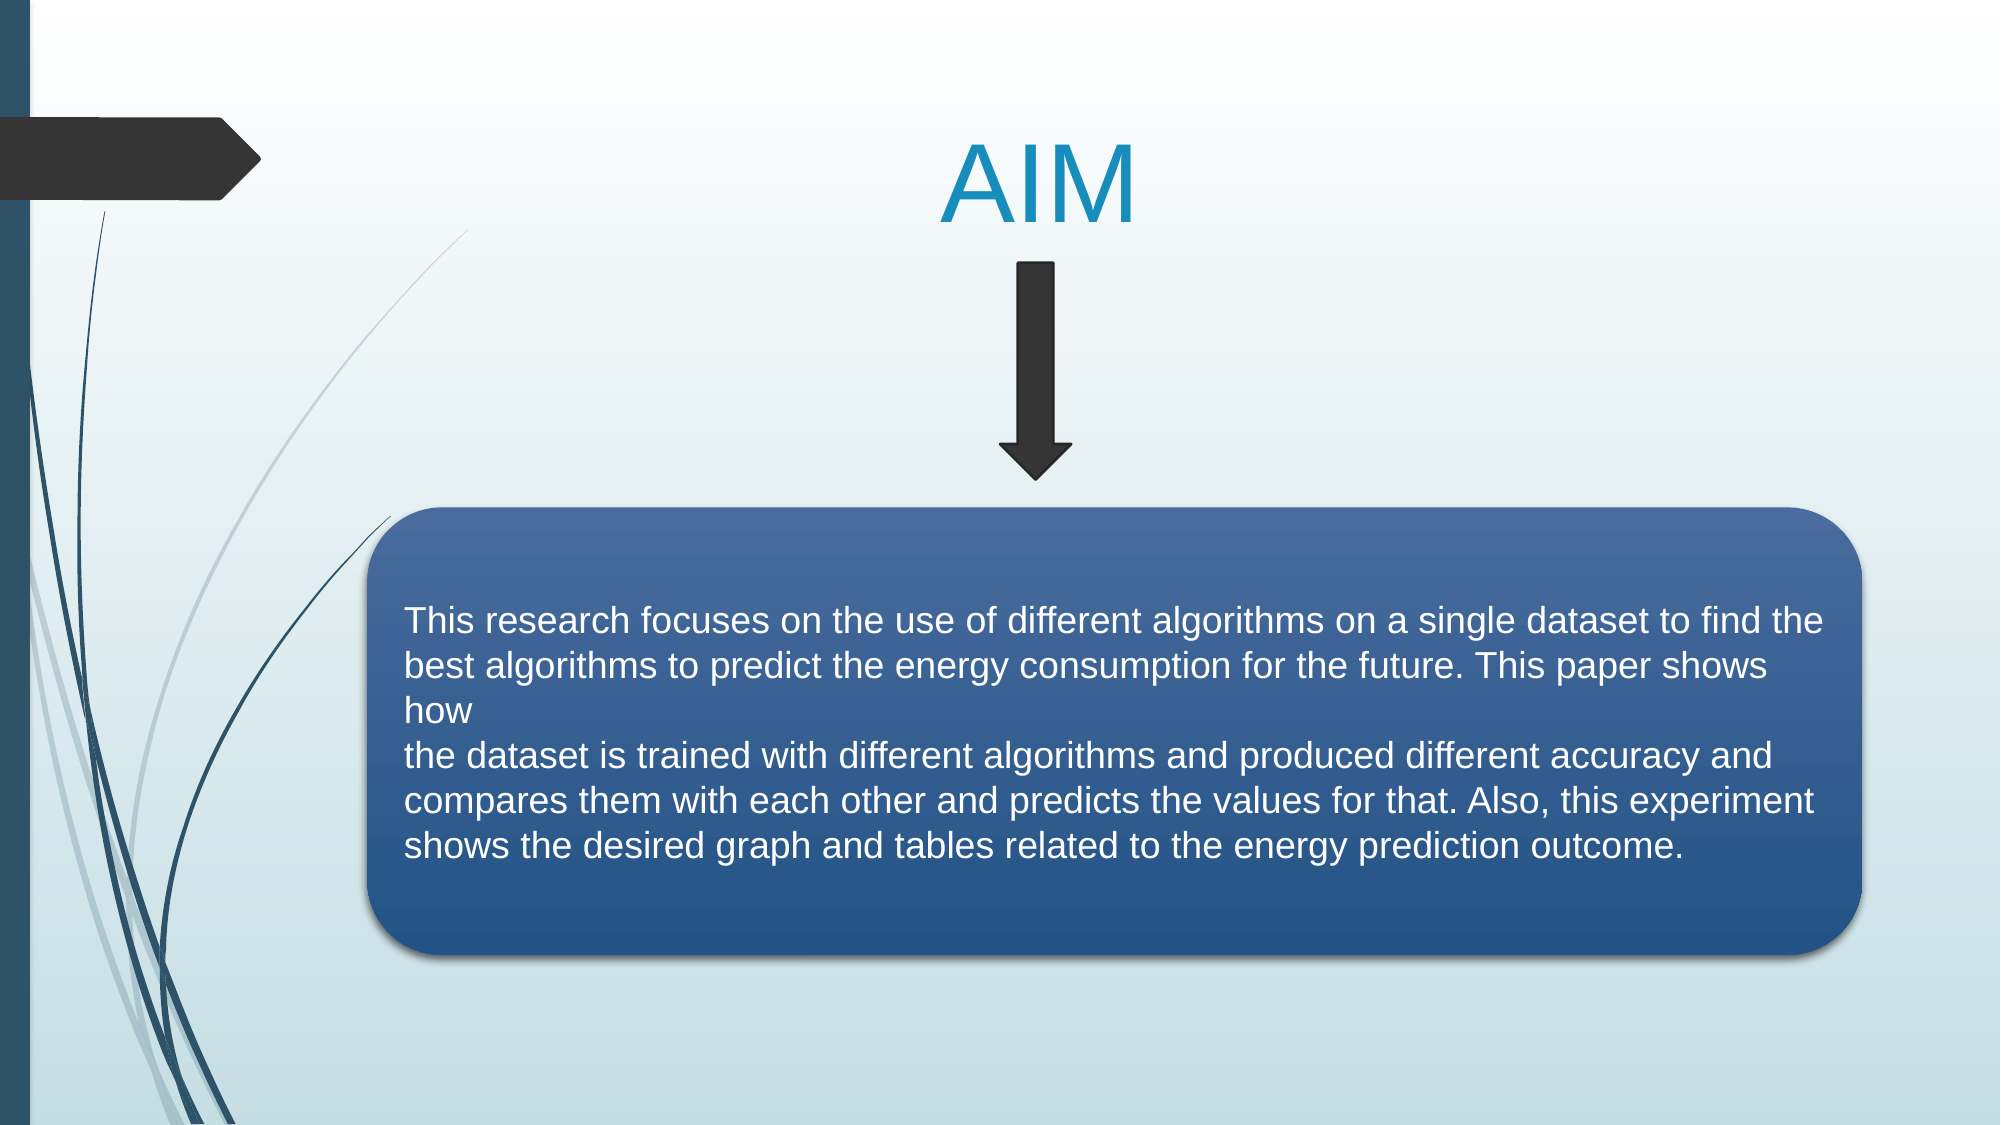

# AIM

This research focuses on the use of different algorithms on a single dataset to find the
best algorithms to predict the energy consumption for the future. This paper shows how
the dataset is trained with different algorithms and produced different accuracy and
compares them with each other and predicts the values for that. Also, this experiment
shows the desired graph and tables related to the energy prediction outcome.